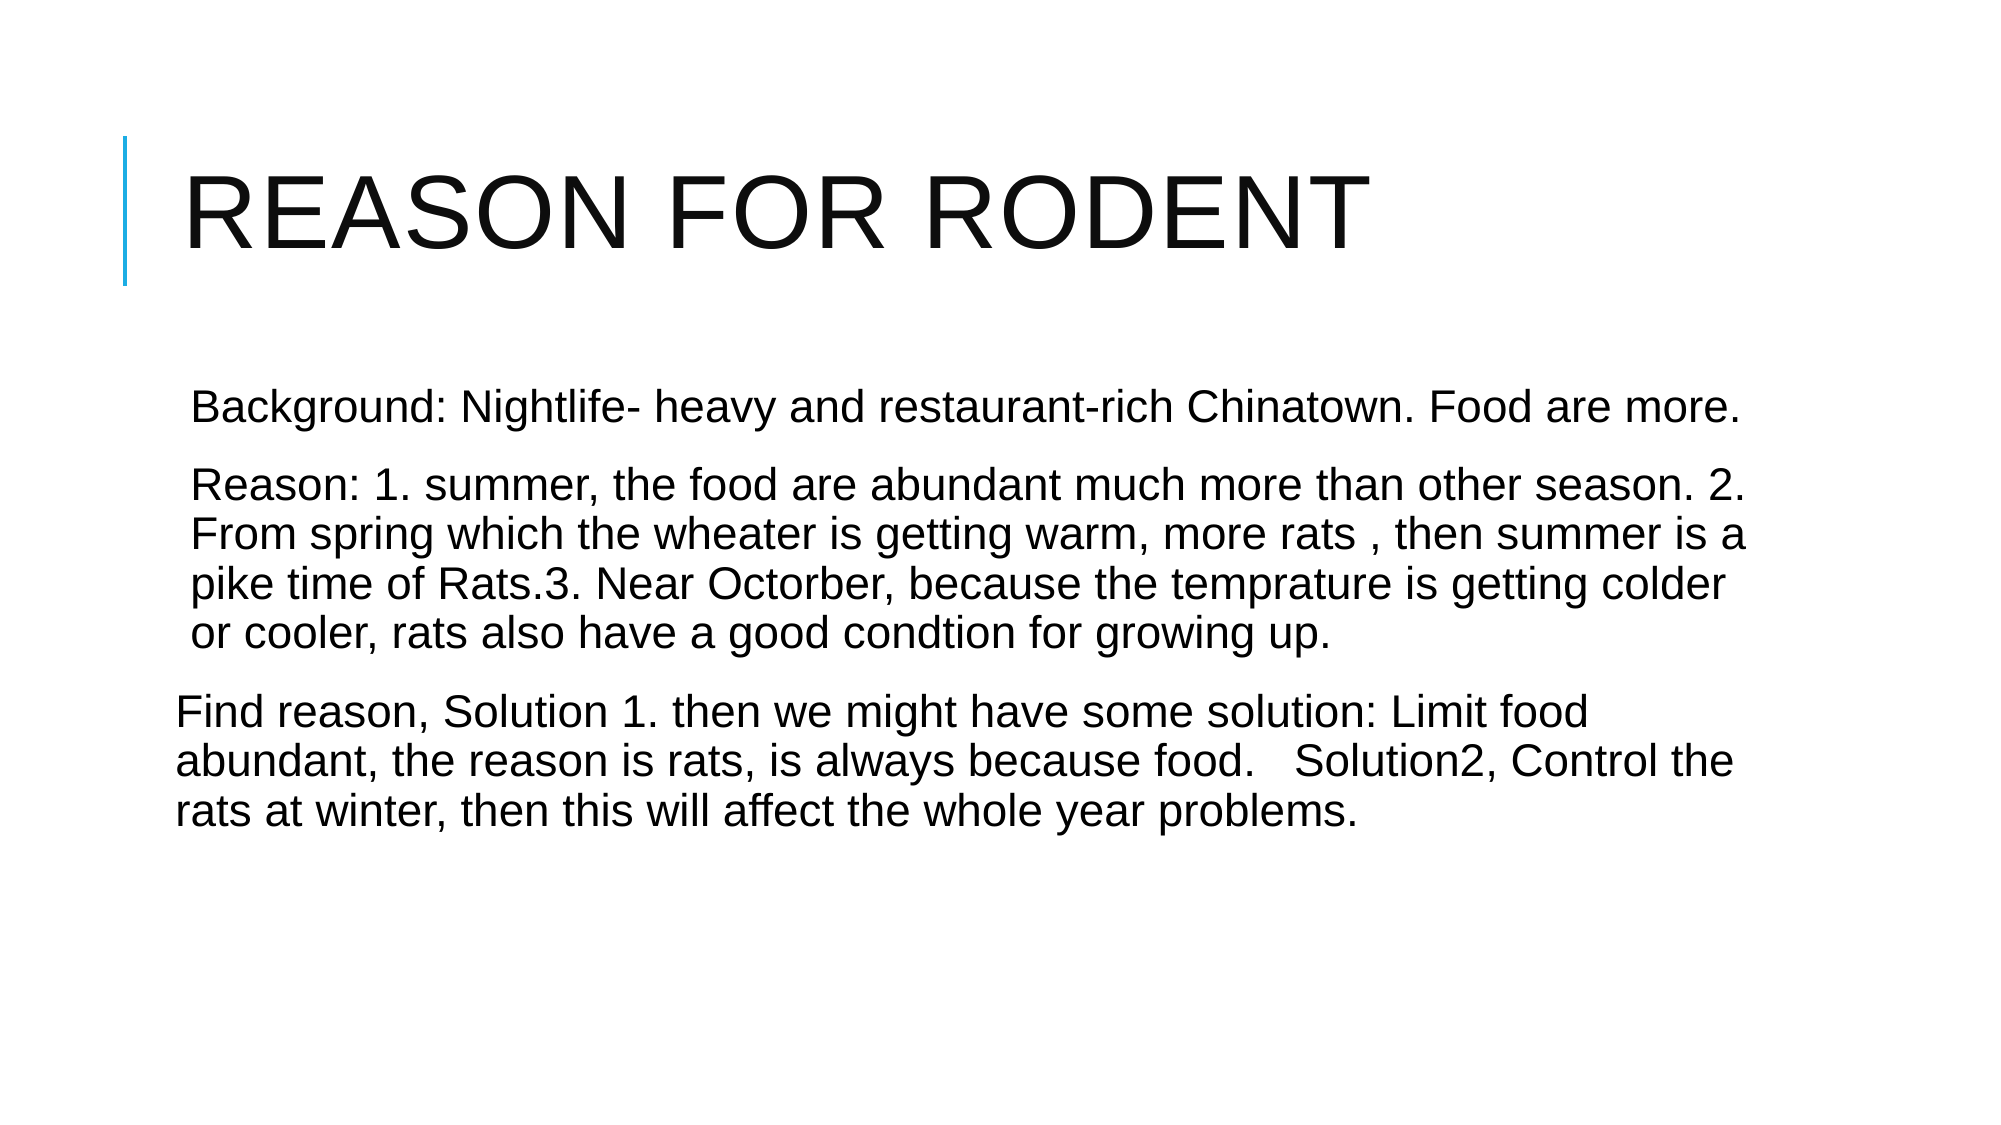

# Reason for rodent
Background: Nightlife- heavy and restaurant-rich Chinatown. Food are more.
Reason: 1. summer, the food are abundant much more than other season. 2. From spring which the wheater is getting warm, more rats , then summer is a pike time of Rats.3. Near Octorber, because the temprature is getting colder or cooler, rats also have a good condtion for growing up.
Find reason, Solution 1. then we might have some solution: Limit food abundant, the reason is rats, is always because food.   Solution2, Control the rats at winter, then this will affect the whole year problems.